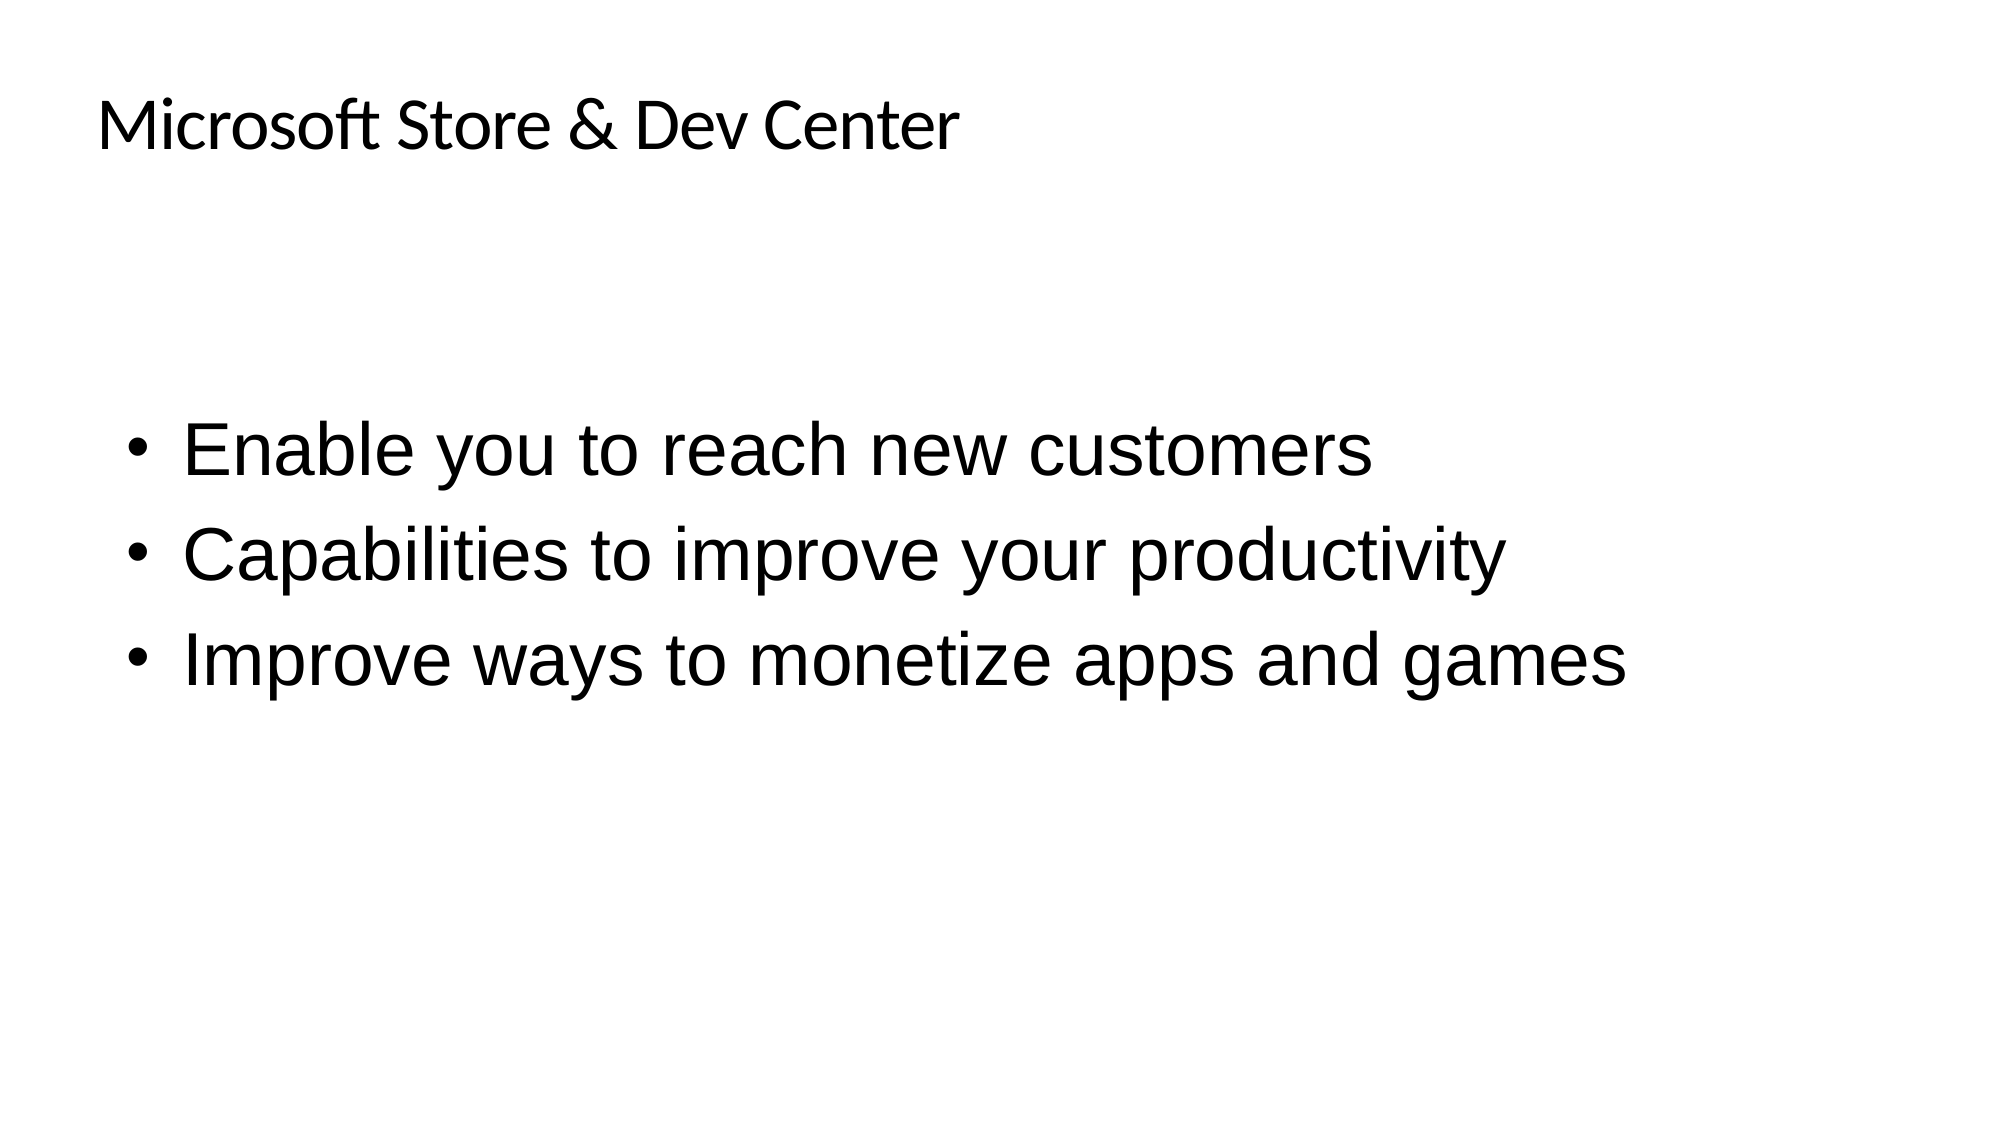

# Microsoft Store & Dev Center
Enable you to reach new customers
Capabilities to improve your productivity
Improve ways to monetize apps and games